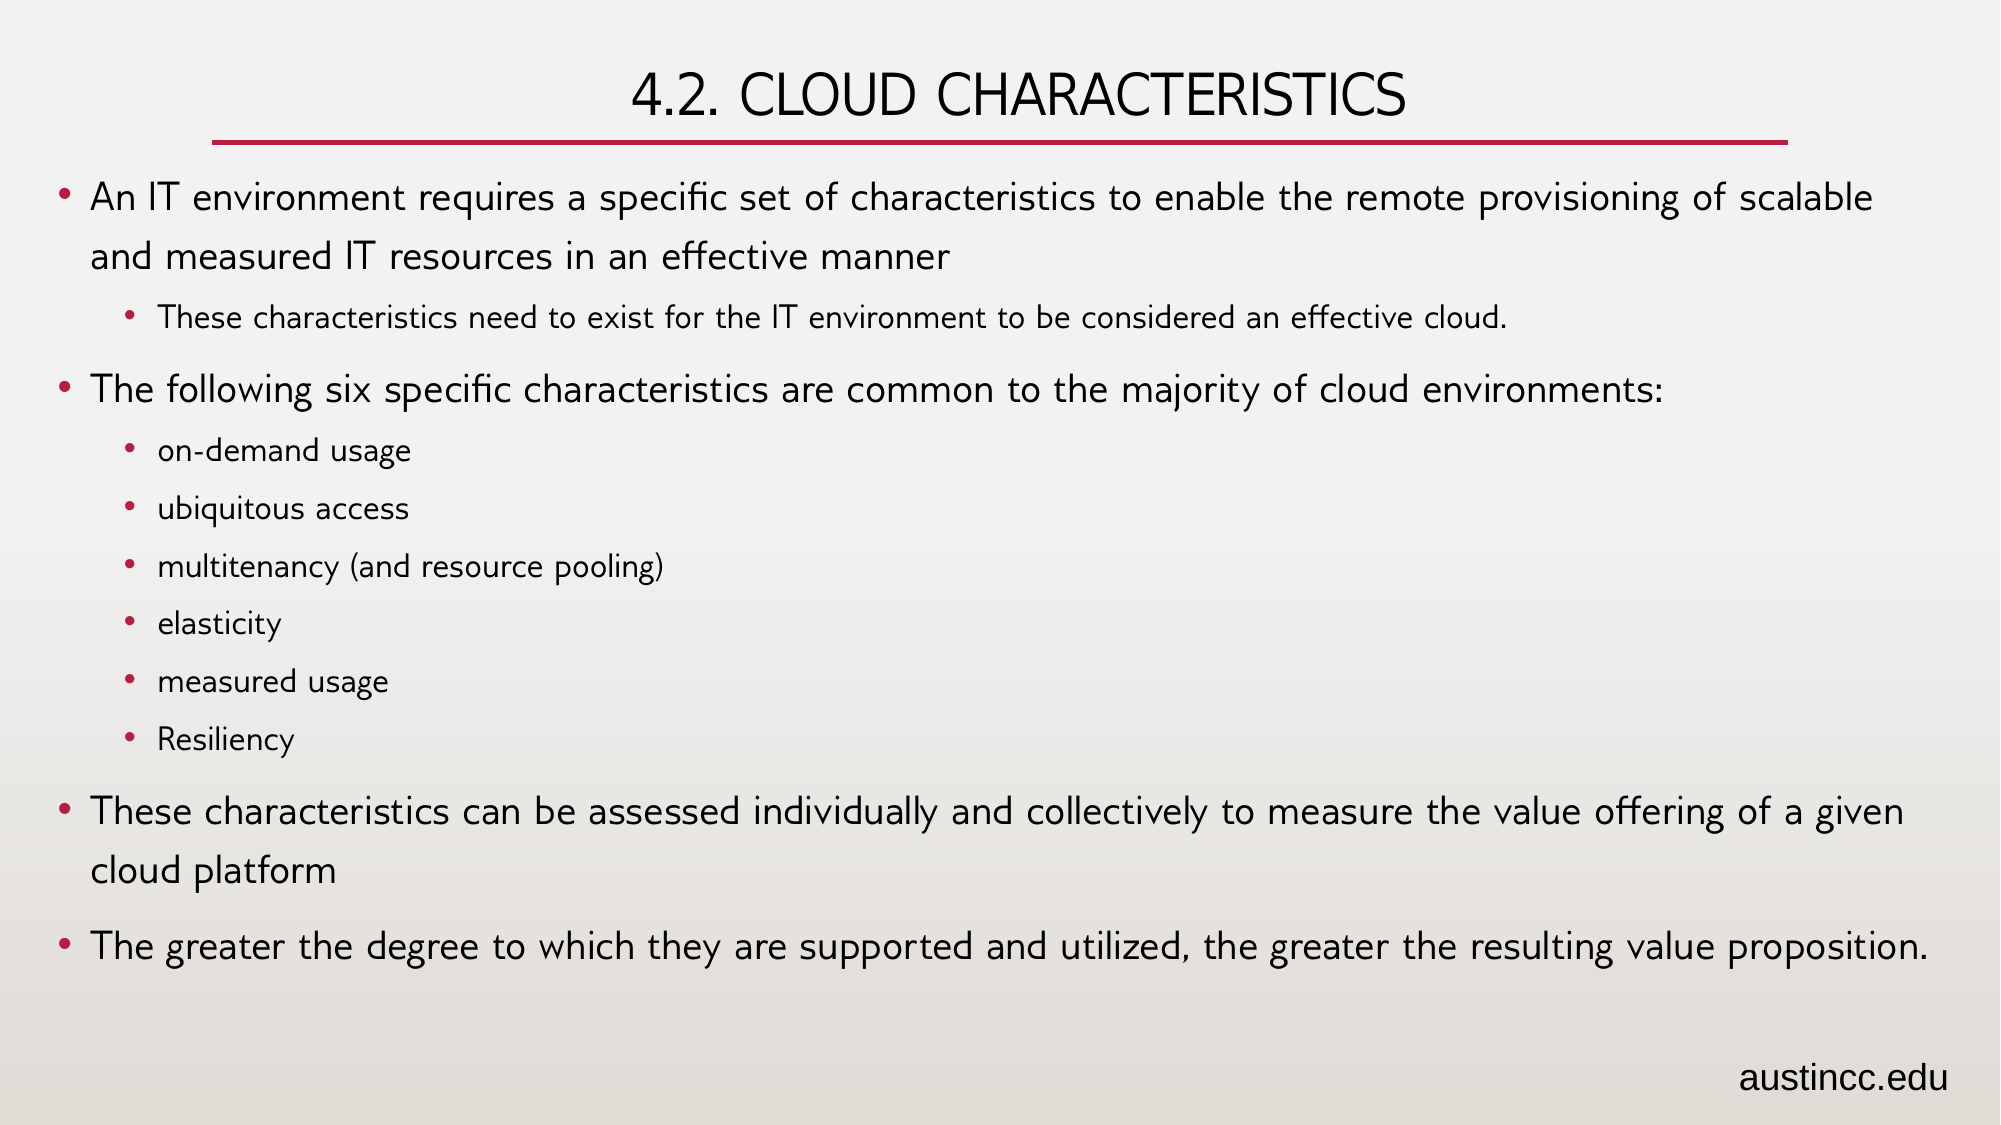

# 4.2. Cloud Characteristics
An IT environment requires a specific set of characteristics to enable the remote provisioning of scalable and measured IT resources in an effective manner
These characteristics need to exist for the IT environment to be considered an effective cloud.
The following six specific characteristics are common to the majority of cloud environments:
on-demand usage
ubiquitous access
multitenancy (and resource pooling)
elasticity
measured usage
Resiliency
These characteristics can be assessed individually and collectively to measure the value offering of a given cloud platform
The greater the degree to which they are supported and utilized, the greater the resulting value proposition.